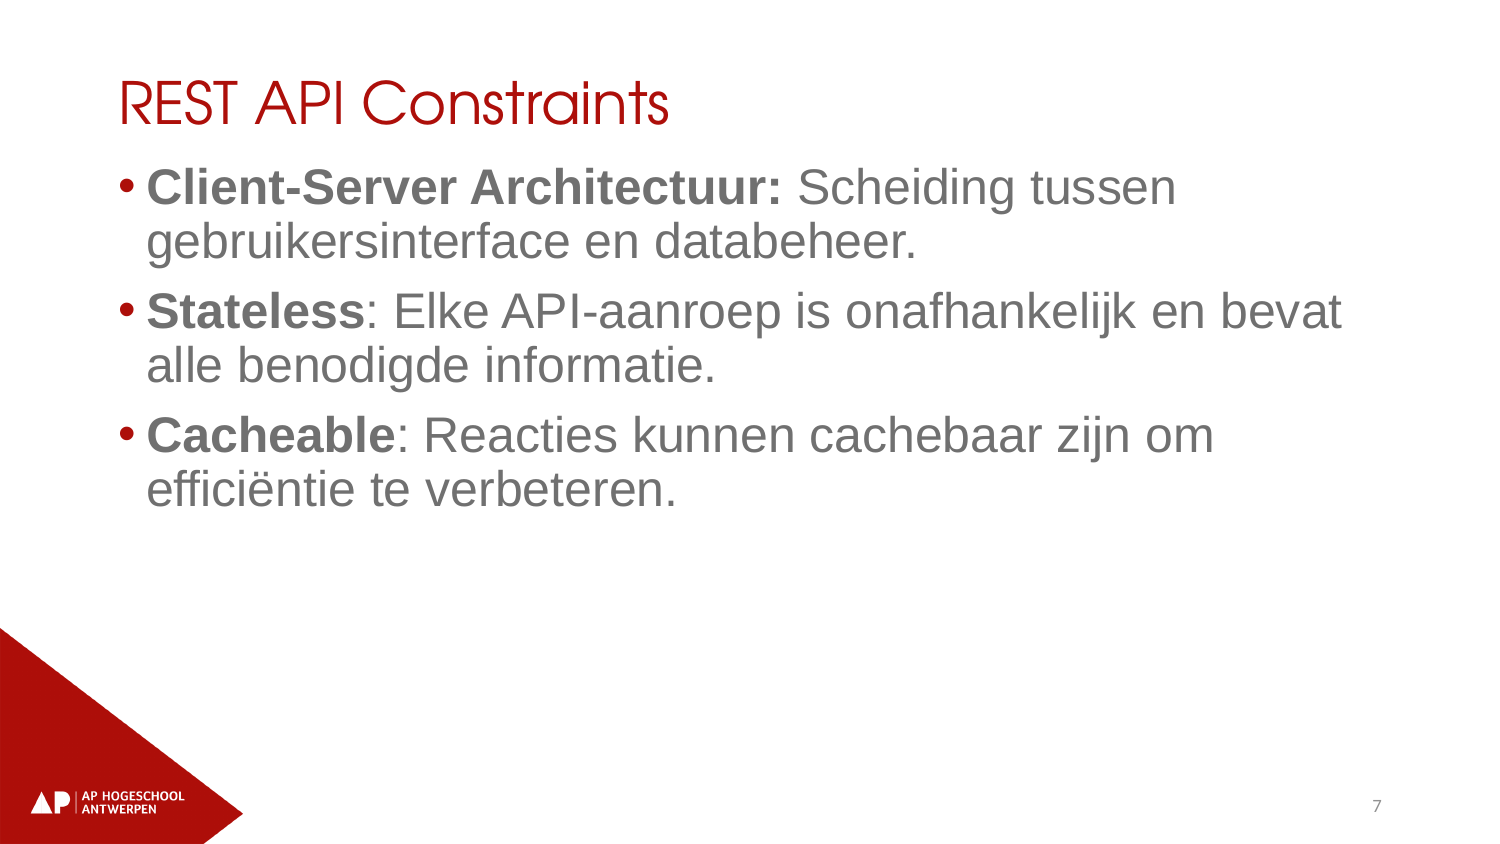

# REST API Constraints
Client-Server Architectuur: Scheiding tussen gebruikersinterface en databeheer.
Stateless: Elke API-aanroep is onafhankelijk en bevat alle benodigde informatie.
Cacheable: Reacties kunnen cachebaar zijn om efficiëntie te verbeteren.
7